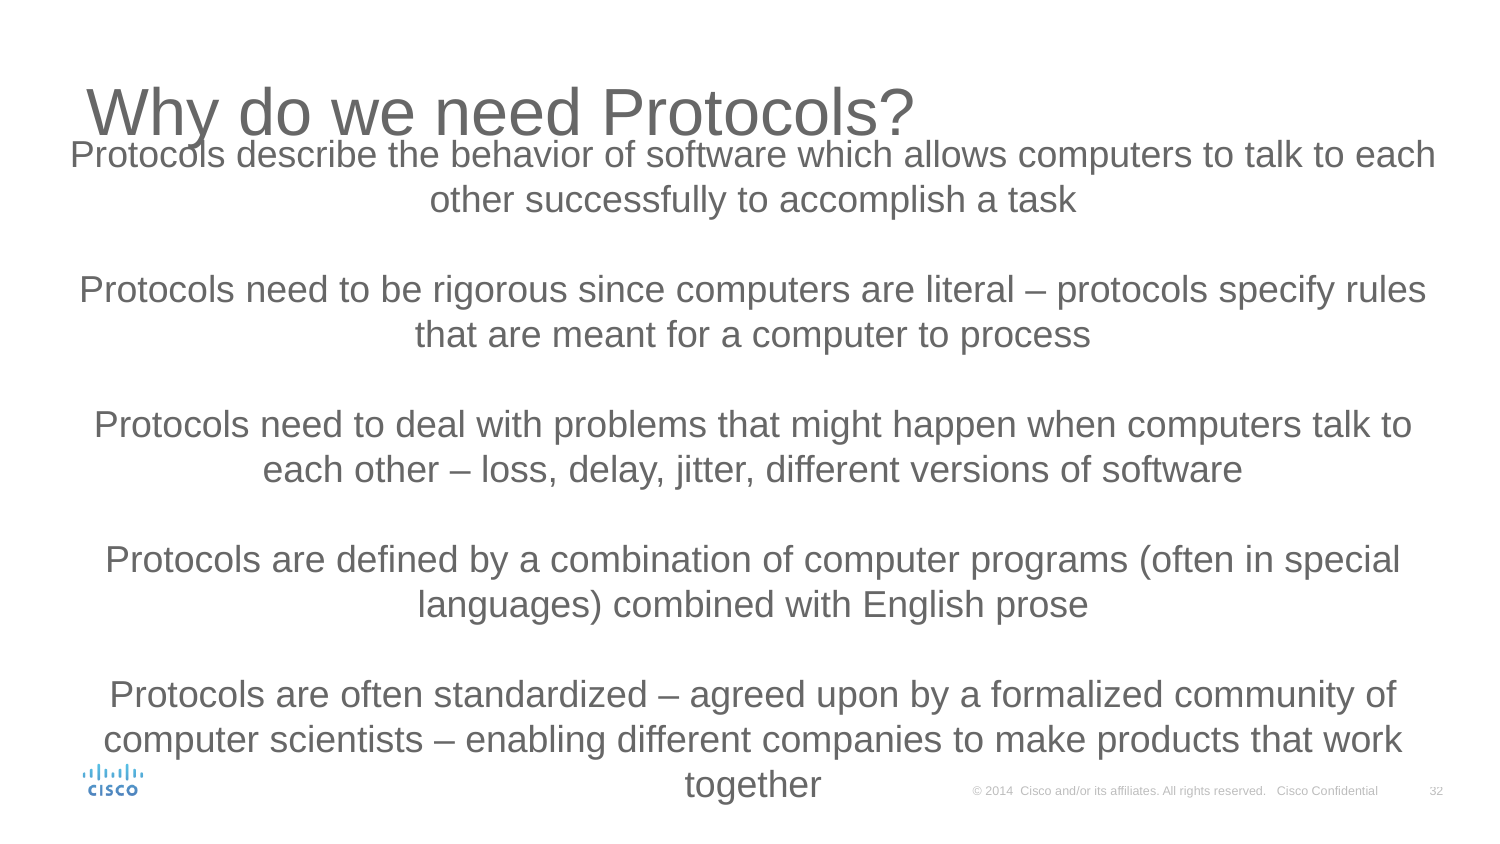

# Why do we need Protocols?
Protocols describe the behavior of software which allows computers to talk to each other successfully to accomplish a task

Protocols need to be rigorous since computers are literal – protocols specify rules that are meant for a computer to process

Protocols need to deal with problems that might happen when computers talk to each other – loss, delay, jitter, different versions of software

Protocols are defined by a combination of computer programs (often in special languages) combined with English prose

Protocols are often standardized – agreed upon by a formalized community of computer scientists – enabling different companies to make products that work together